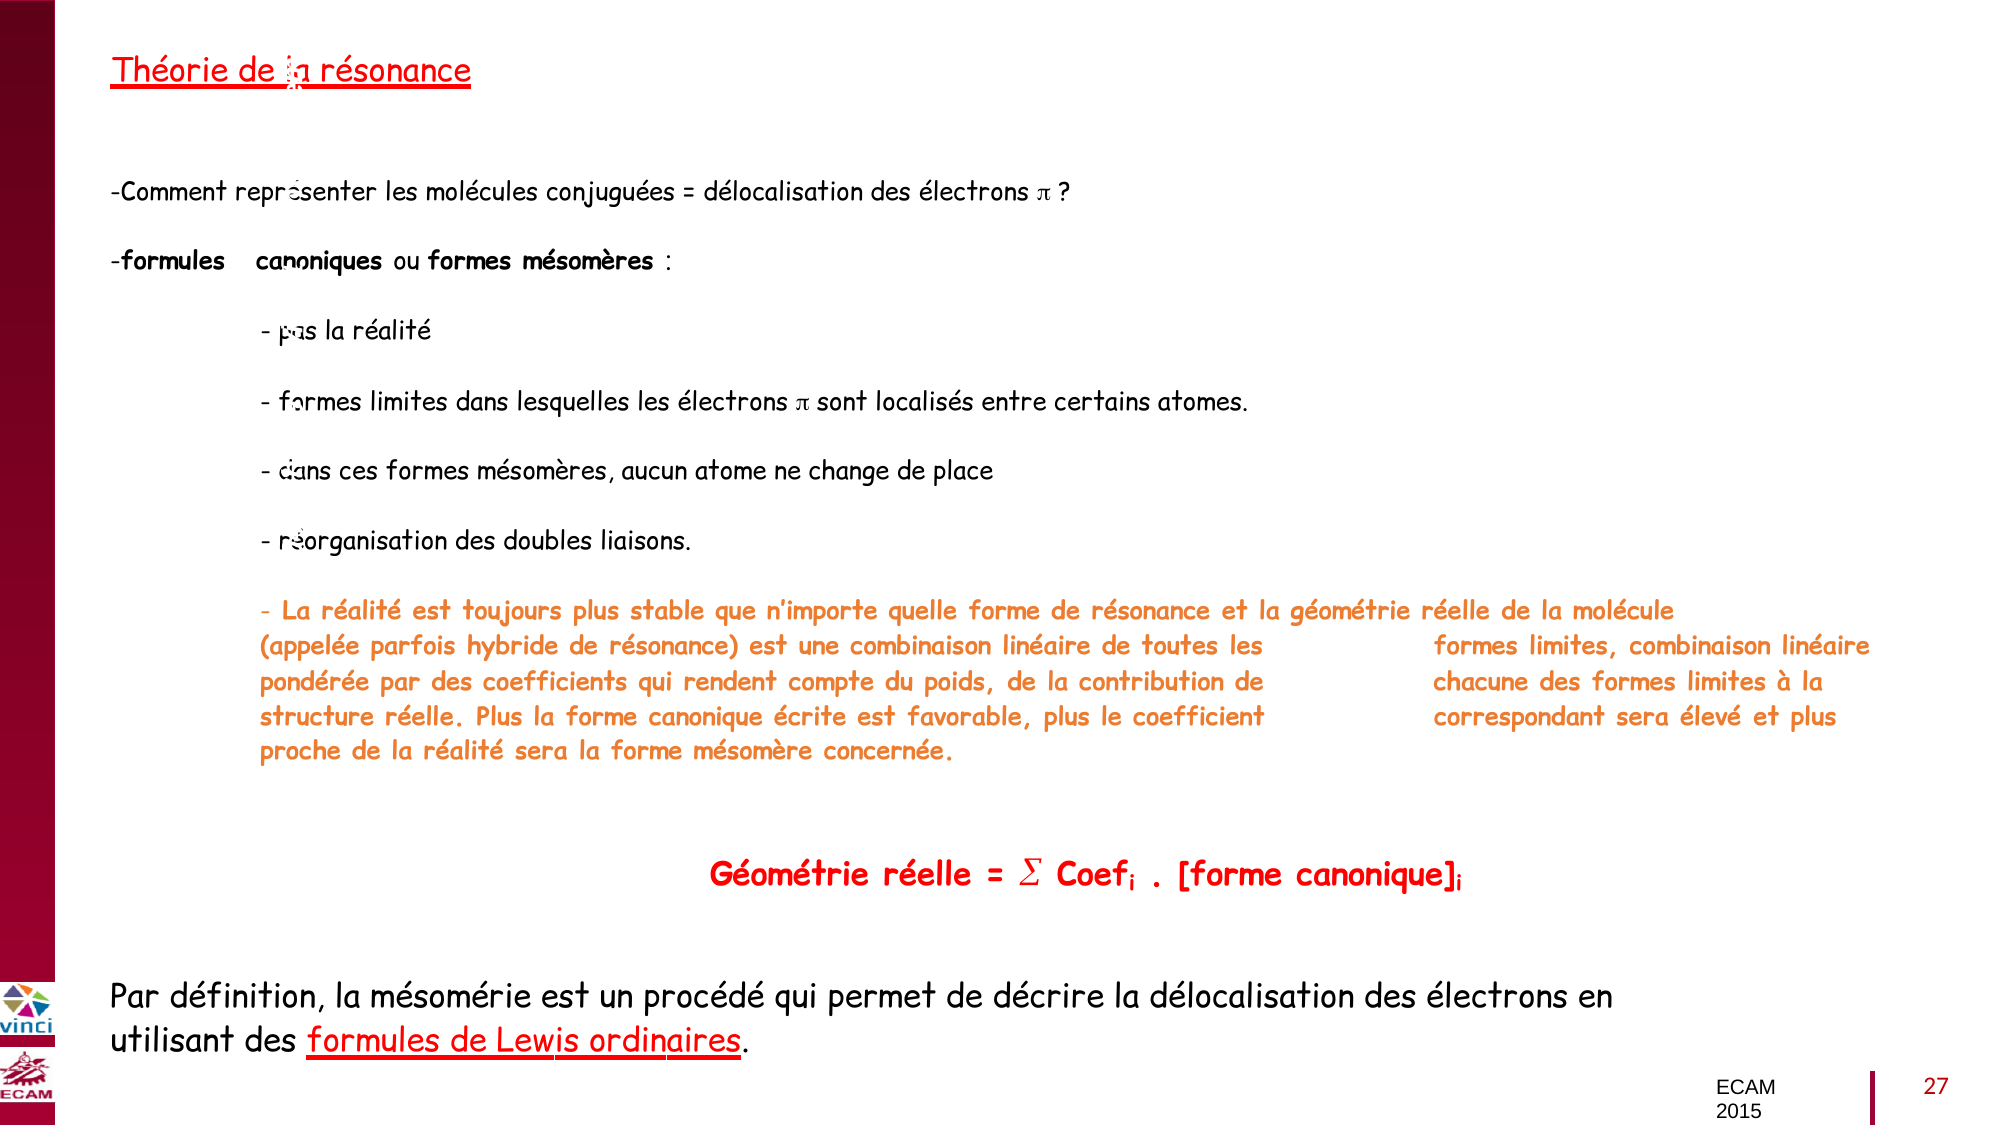

Théorie de la résonance

-Comment représenter les molécules conjuguées = délocalisation des électrons π ?
-formules
canoniques ou formes mésomères :
B2040-Chimie du vivant et environnement
- pas la réalité
- formes limites dans lesquelles les électrons π sont localisés entre certains atomes.
- dans ces formes mésomères, aucun atome ne change de place
- réorganisation des doubles liaisons.
- La réalité est toujours plus stable que n’importe quelle forme de résonance et la géométrie réelle de la molécule
(appelée parfois hybride de résonance) est une combinaison linéaire de toutes les
pondérée par des coefficients qui rendent compte du poids, de la contribution de
structure réelle. Plus la forme canonique écrite est favorable, plus le coefficient
proche de la réalité sera la forme mésomère concernée.
formes limites, combinaison linéaire
chacune des formes limites à la
correspondant sera élevé et plus
Géométrie réelle = ∑ Coefi . [forme canonique]i
Par définition, la mésomérie est un procédé qui permet de décrire la délocalisation des électrons en
utilisant des formules de Lewis ordinaires.

27
ECAM 2015